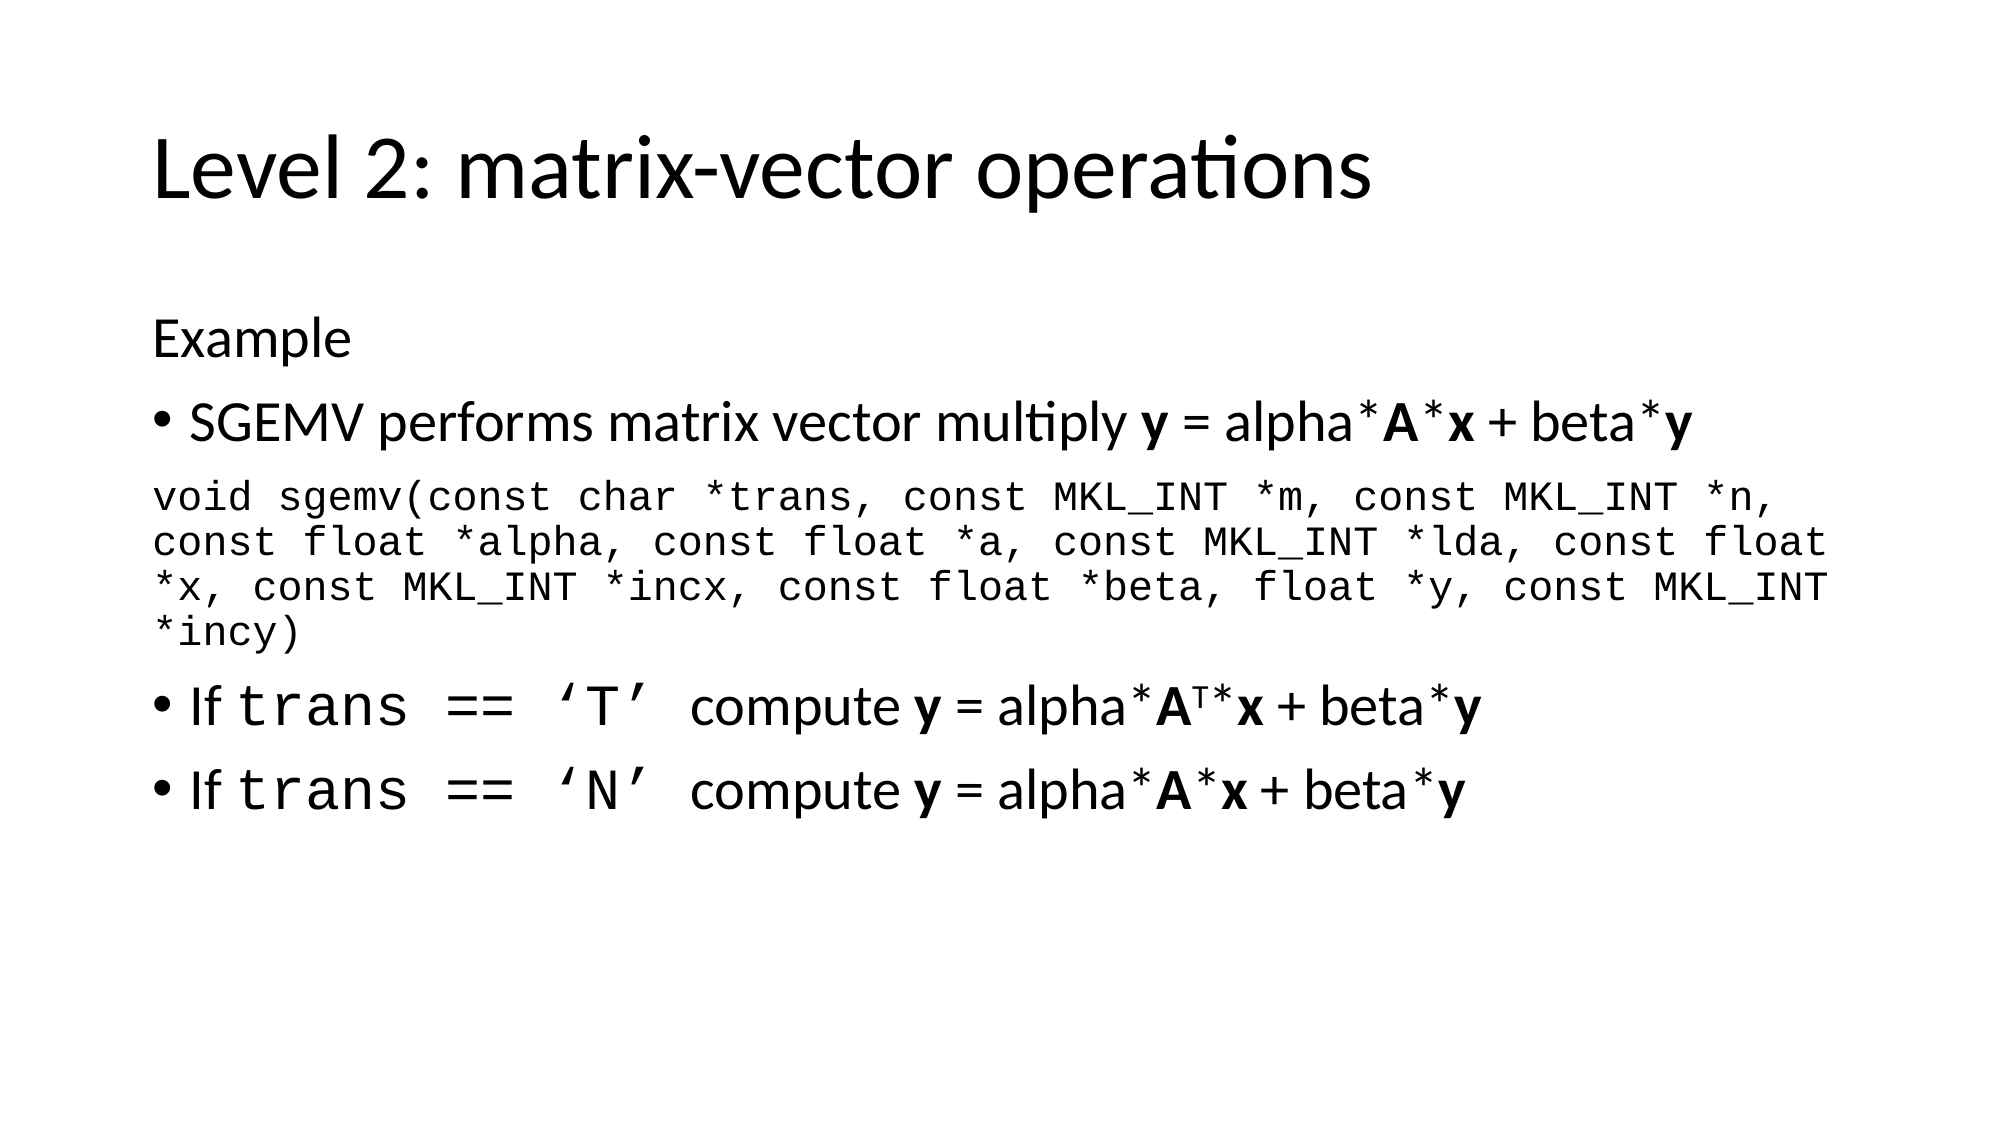

# Level 2: matrix-vector operations
Example
SGEMV performs matrix vector multiply y = alpha*A*x + beta*y
void sgemv(const char *trans, const MKL_INT *m, const MKL_INT *n, const float *alpha, const float *a, const MKL_INT *lda, const float *x, const MKL_INT *incx, const float *beta, float *y, const MKL_INT *incy)
If trans == ‘T’ compute y = alpha*AT*x + beta*y
If trans == ‘N’ compute y = alpha*A*x + beta*y